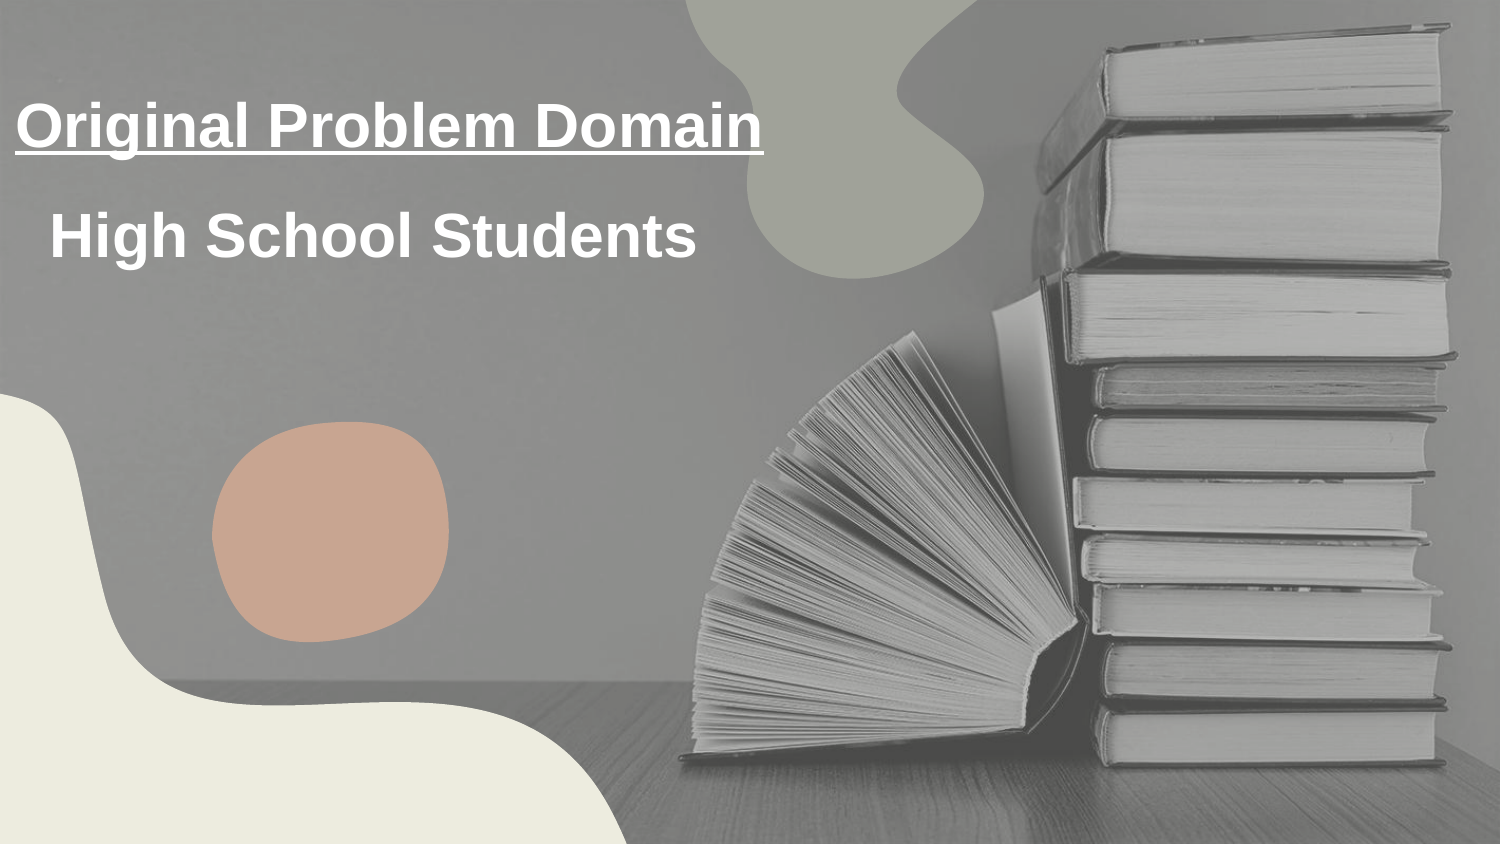

# Original Problem Domain

  High School Students